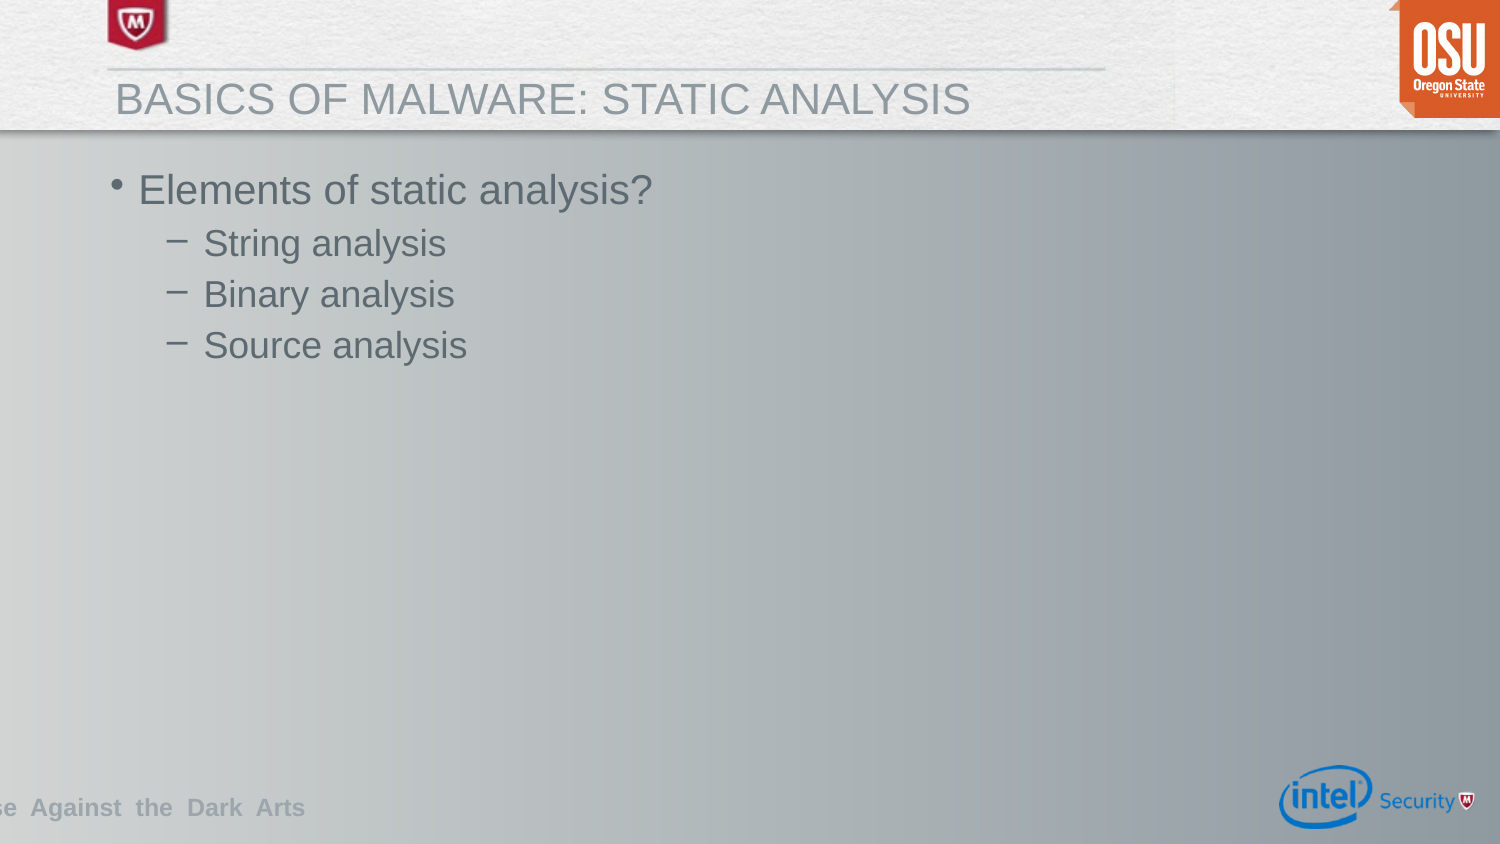

# Basics of malware: static analysis
Elements of static analysis?
String analysis
Binary analysis
Source analysis